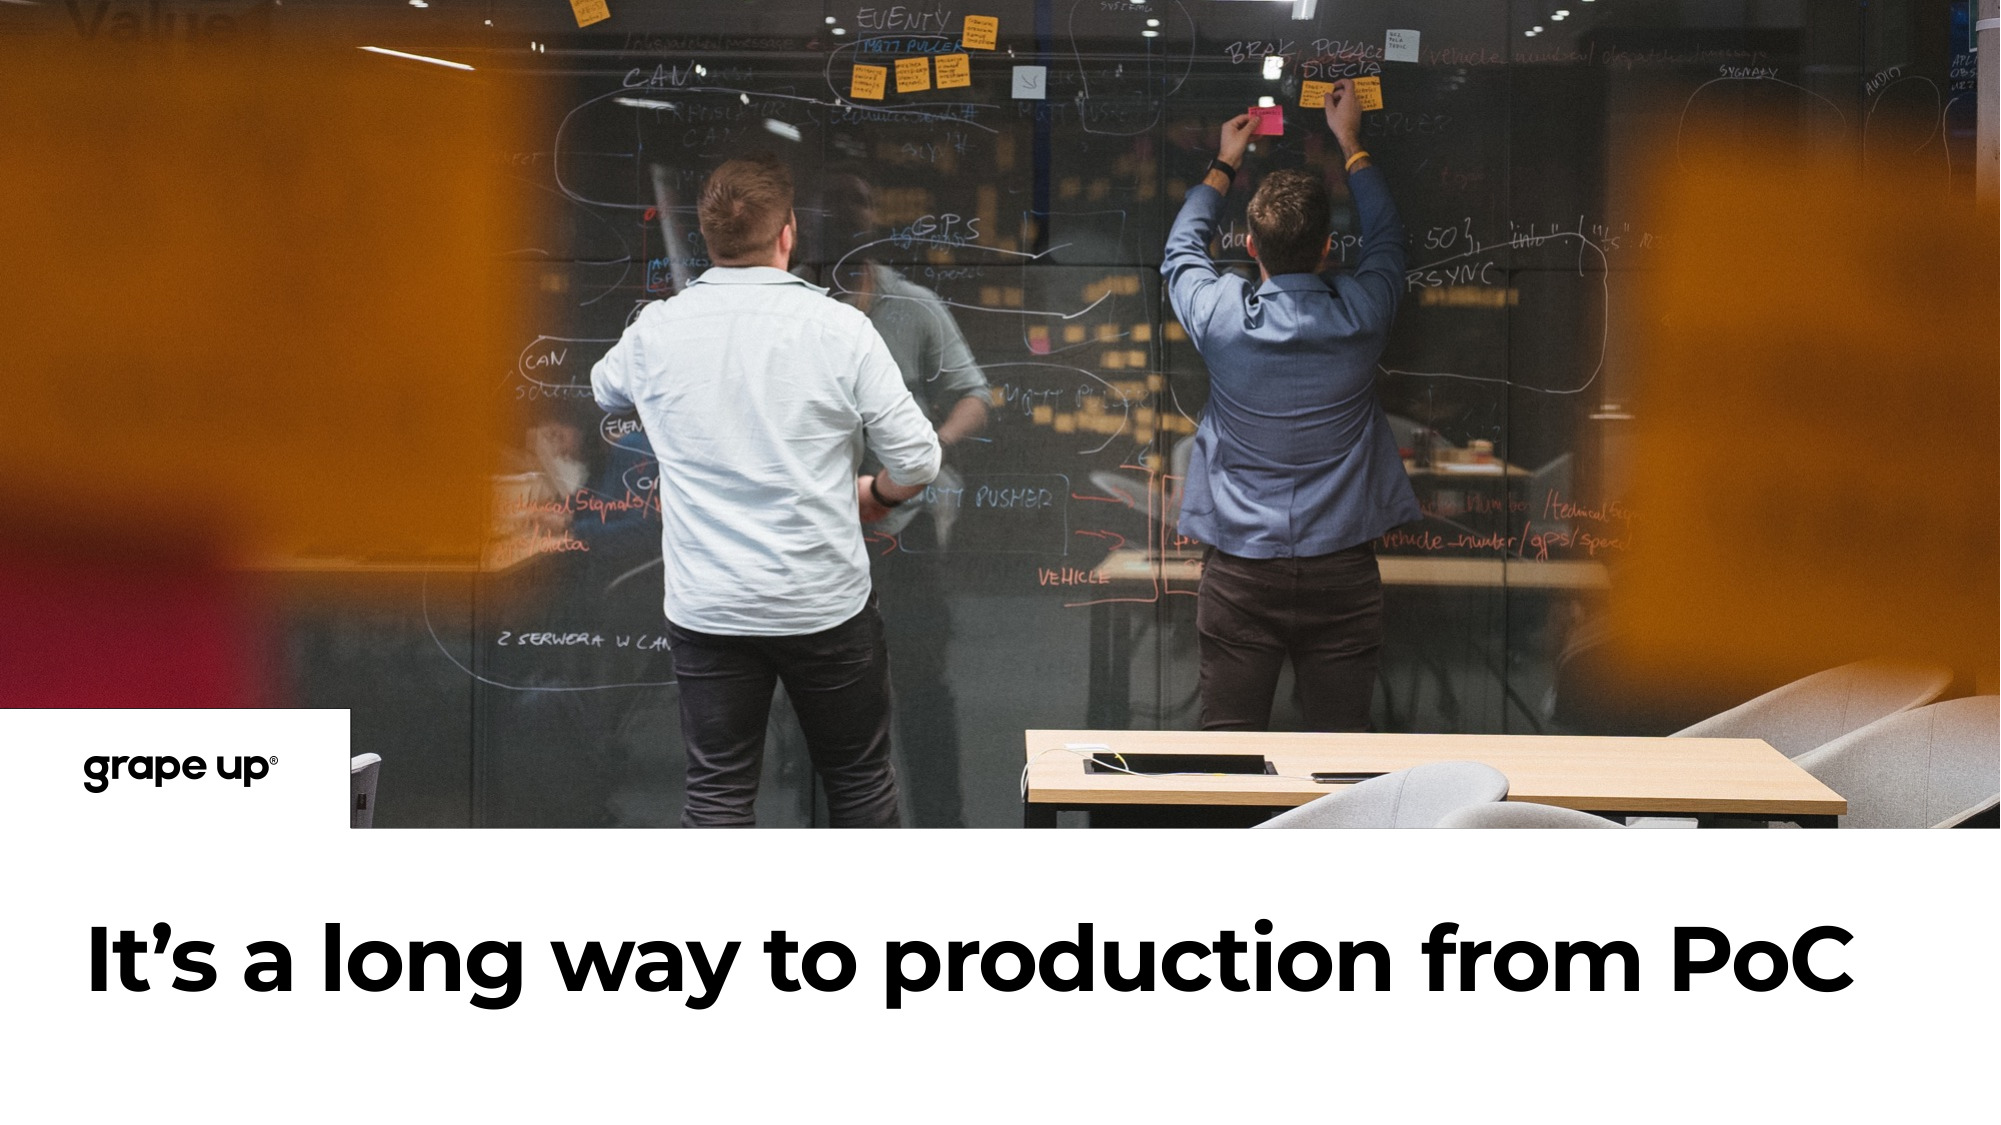

# It’s a long way to production from PoC